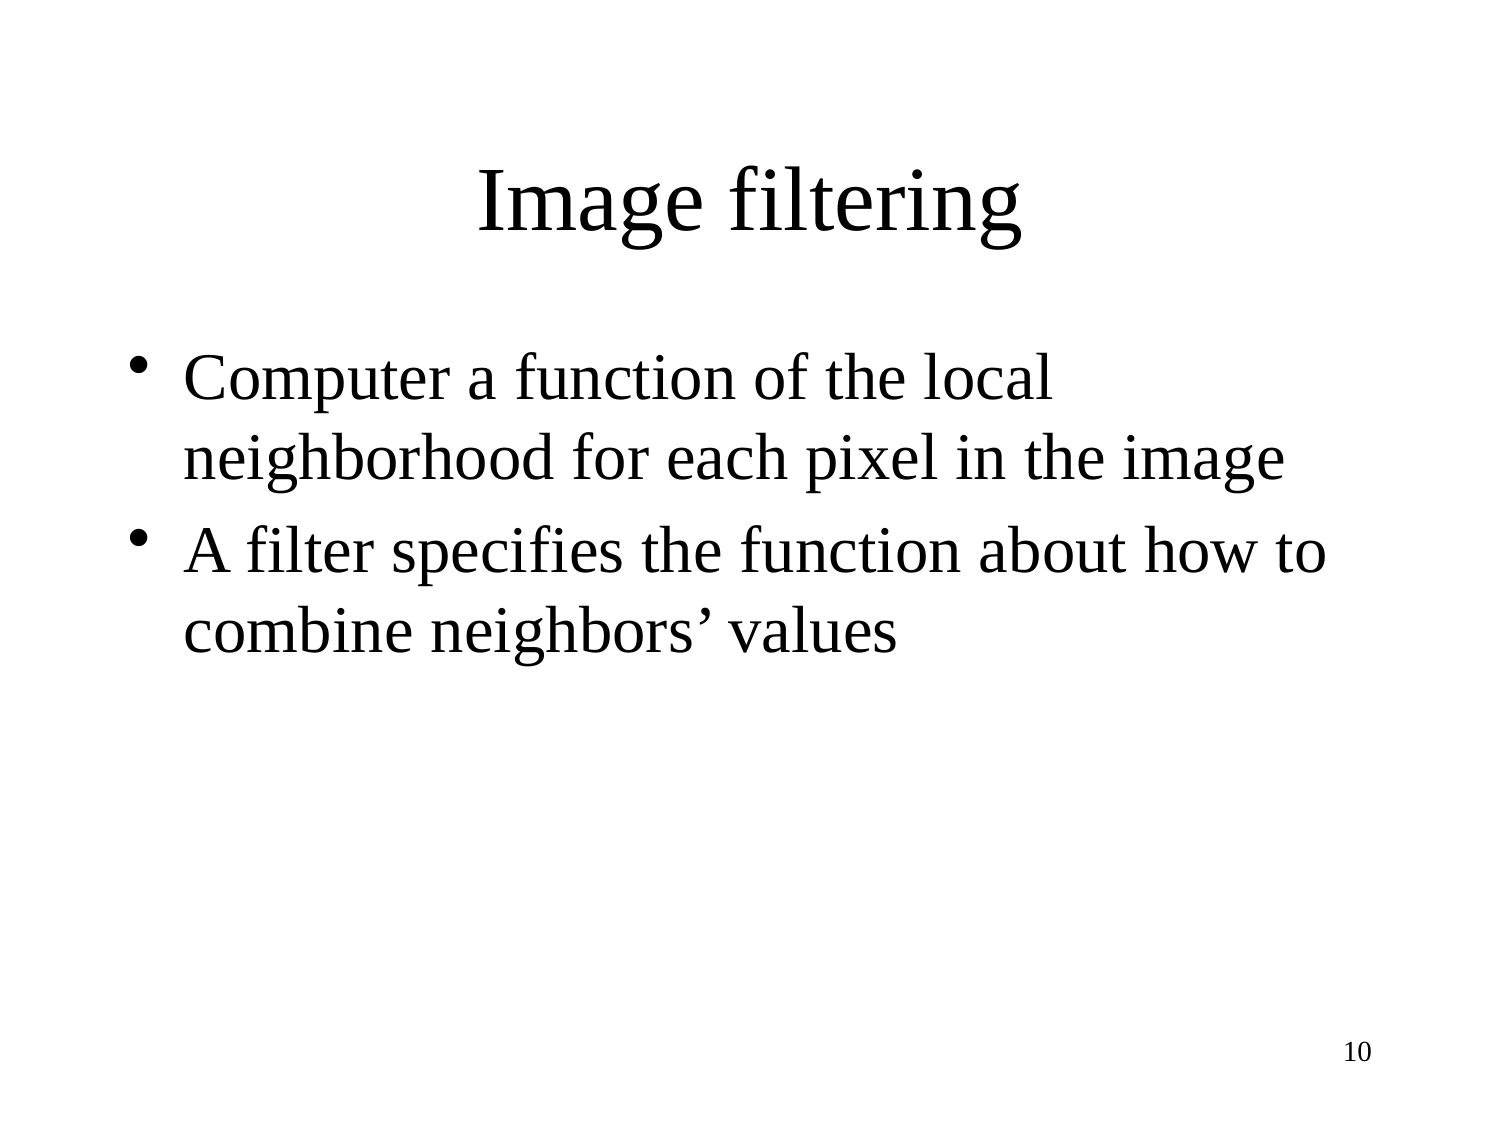

# Image filtering
Computer a function of the local neighborhood for each pixel in the image
A filter specifies the function about how to combine neighbors’ values

10